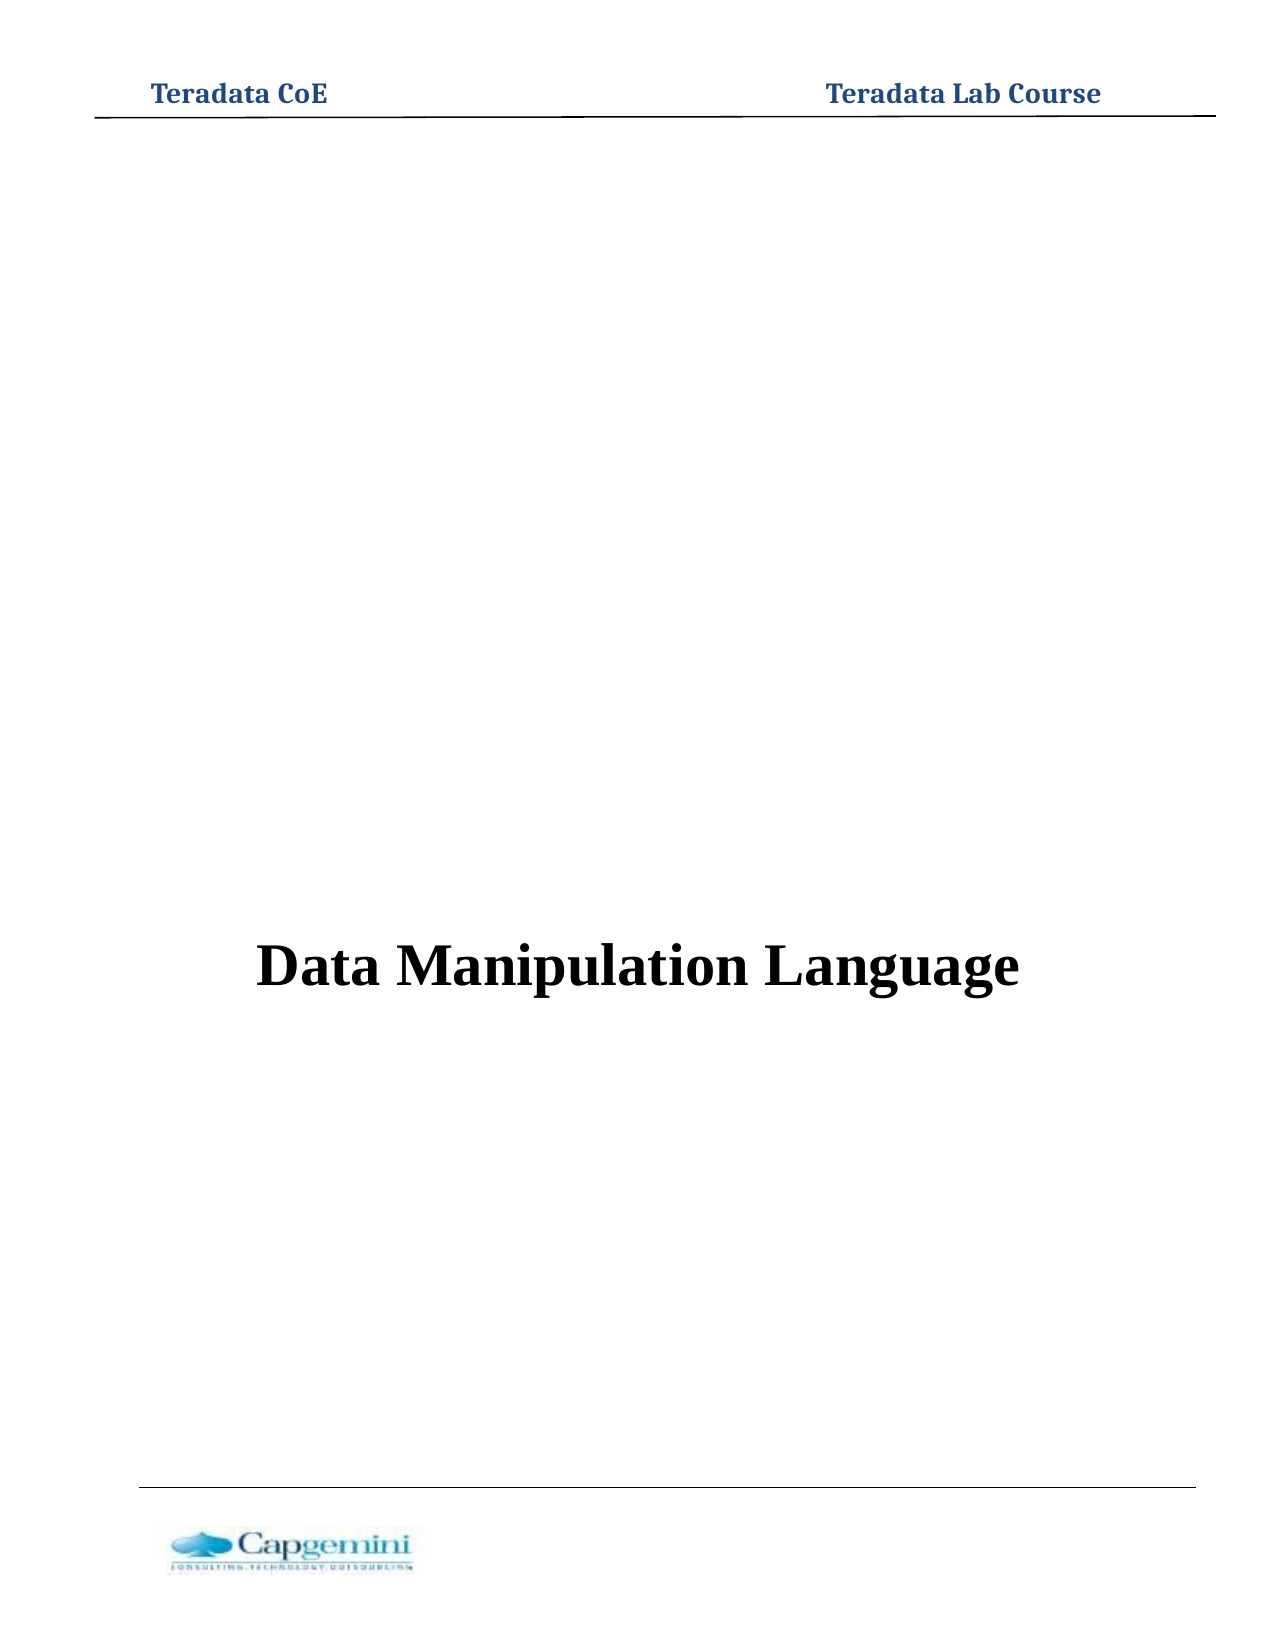

Teradata CoE
Teradata Lab Course

Data
Manipulation Language